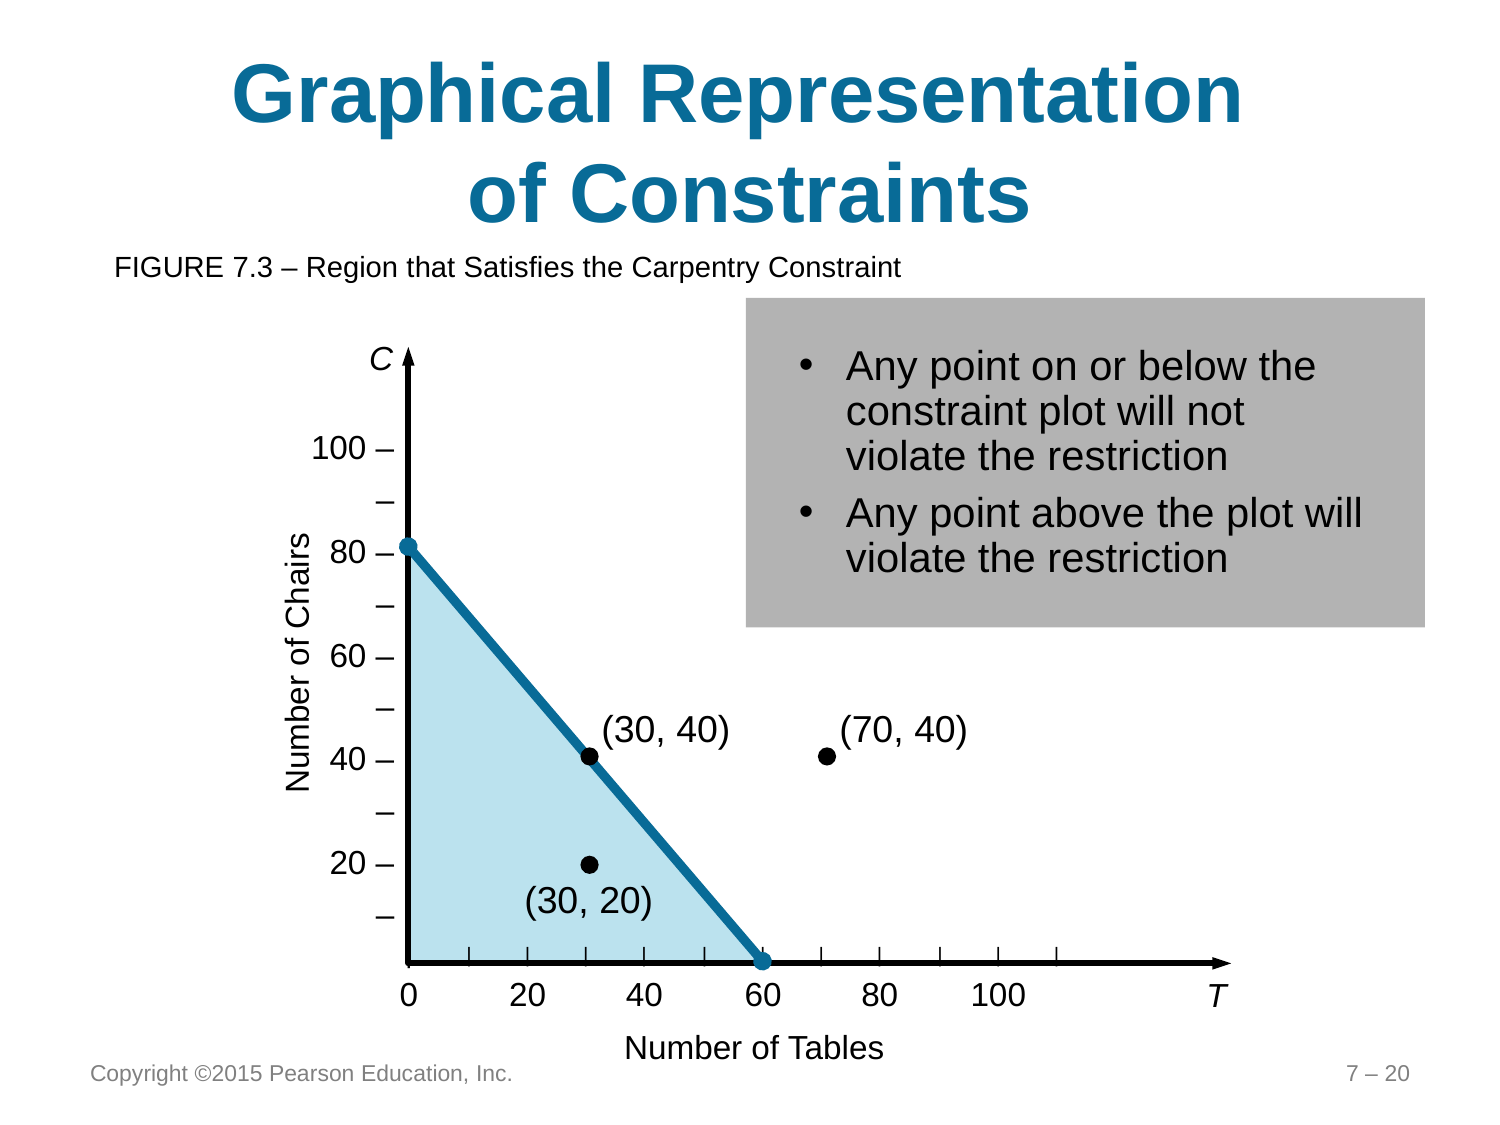

# Graphical Representation of Constraints
FIGURE 7.3 – Region that Satisfies the Carpentry Constraint
Any point on or below the constraint plot will not violate the restriction
Any point above the plot will violate the restriction
C

100 –
–
80 –
–
60 –
–
40 –
–
20 –
–

Number of Chairs
	|	|	|	|	|	|	|	|	|	|	|	|
	0		20		40		60		80		100
T
Number of Tables

(30, 40)

(70, 40)

(30, 20)
Copyright ©2015 Pearson Education, Inc.
7 – 20